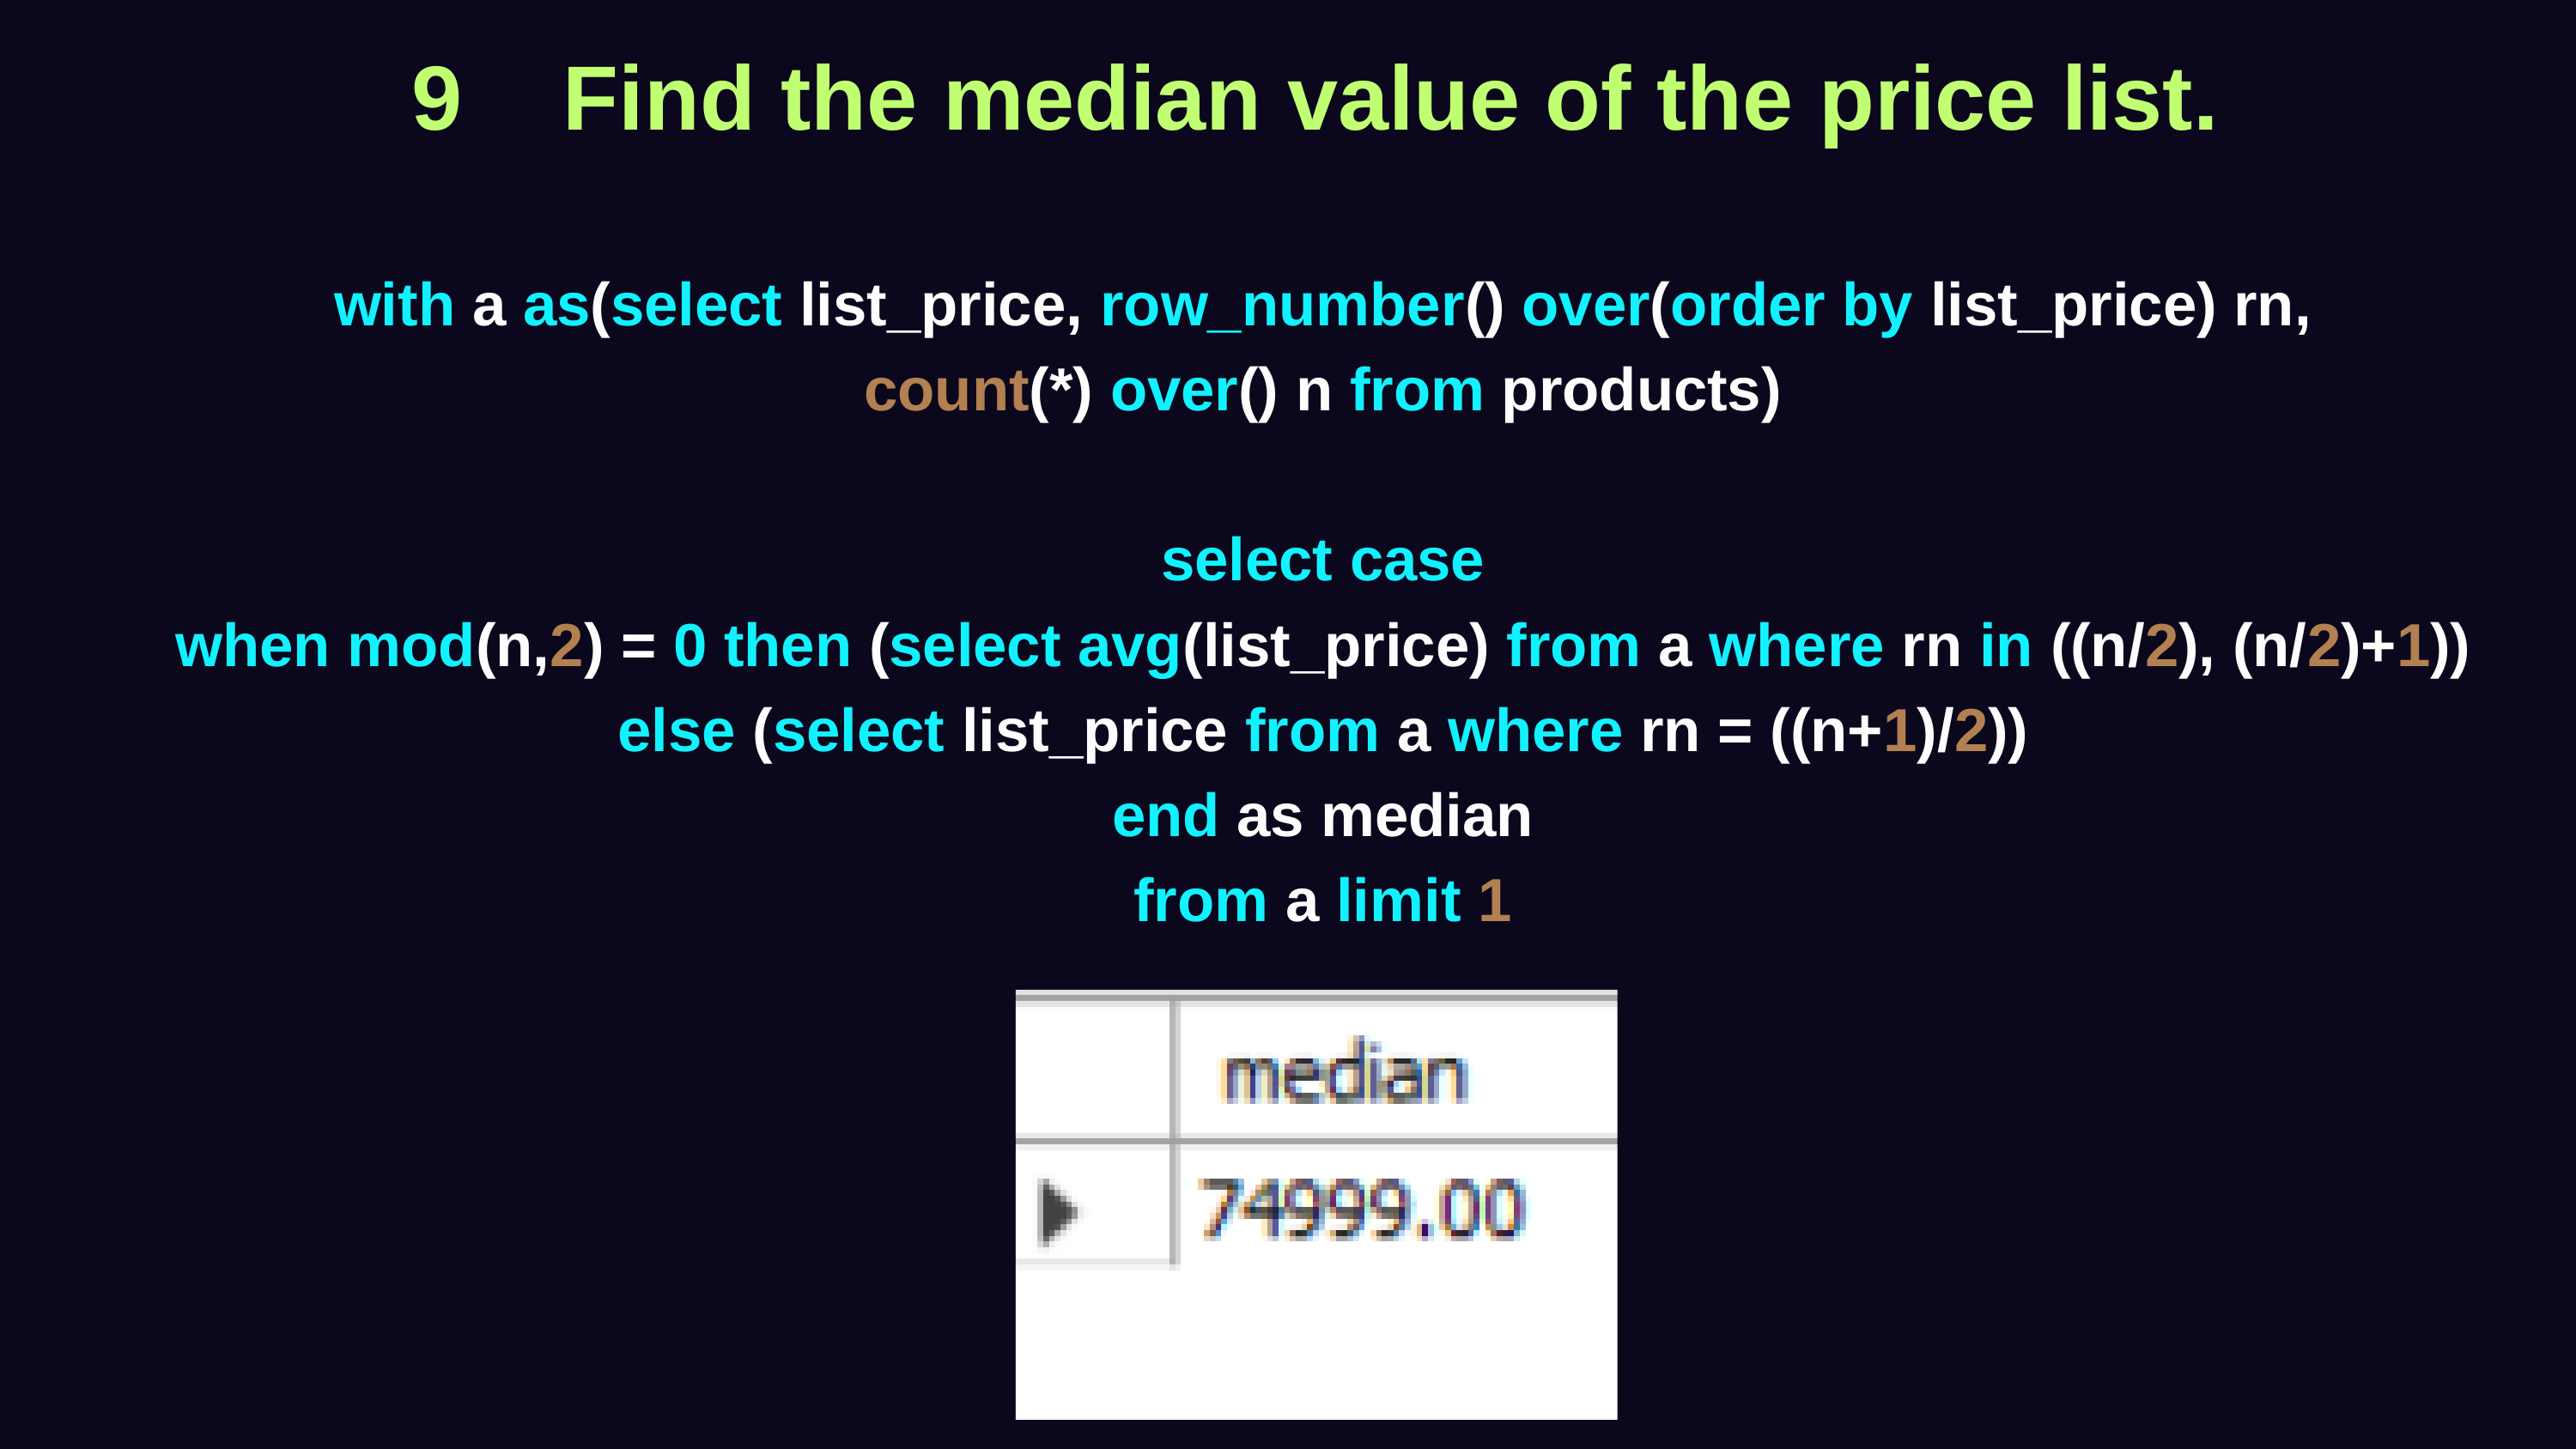

9    Find the median value of the price list.
with a as(select list_price, row_number() over(order by list_price) rn,
count(*) over() n from products)

select case
when mod(n,2) = 0 then (select avg(list_price) from a where rn in ((n/2), (n/2)+1))
else (select list_price from a where rn = ((n+1)/2))
end as median
from a limit 1